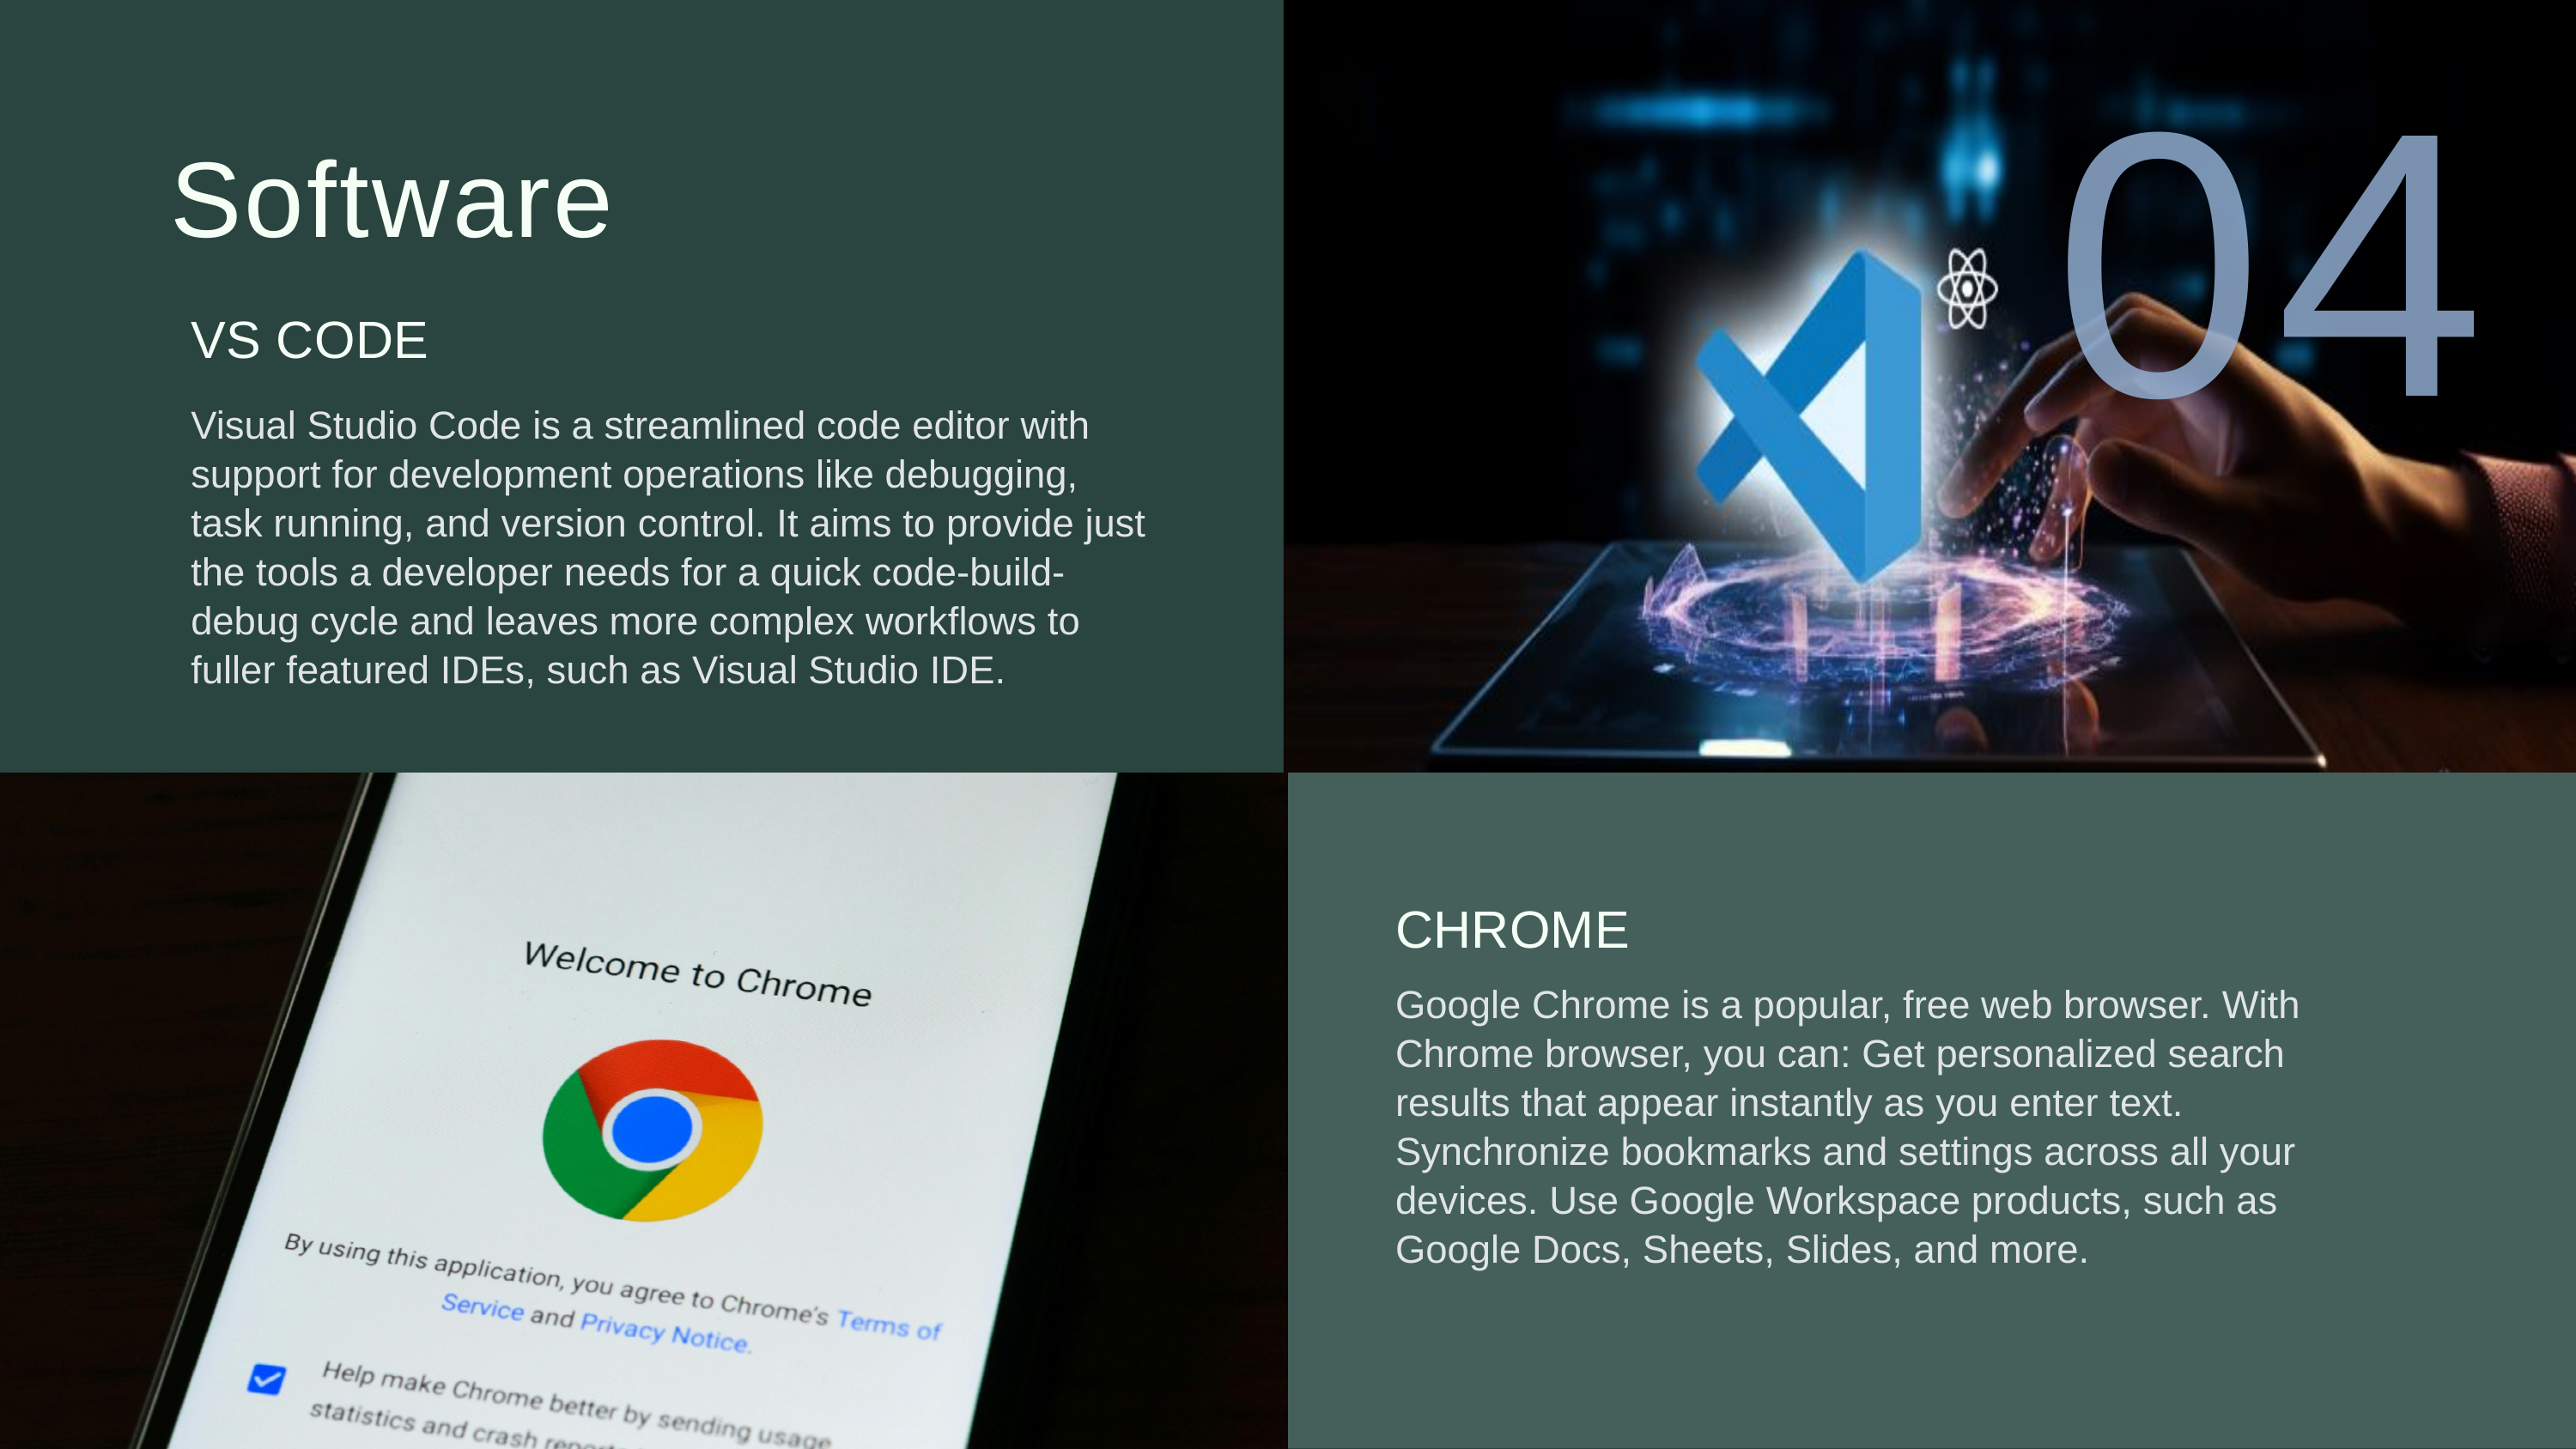

04

Software
VS CODE
Visual Studio Code is a streamlined code editor with support for development operations like debugging, task running, and version control. It aims to provide just the tools a developer needs for a quick code-build-debug cycle and leaves more complex workflows to fuller featured IDEs, such as Visual Studio IDE.

CHROME
Google Chrome is a popular, free web browser. With Chrome browser, you can: Get personalized search results that appear instantly as you enter text. Synchronize bookmarks and settings across all your devices. Use Google Workspace products, such as Google Docs, Sheets, Slides, and more.